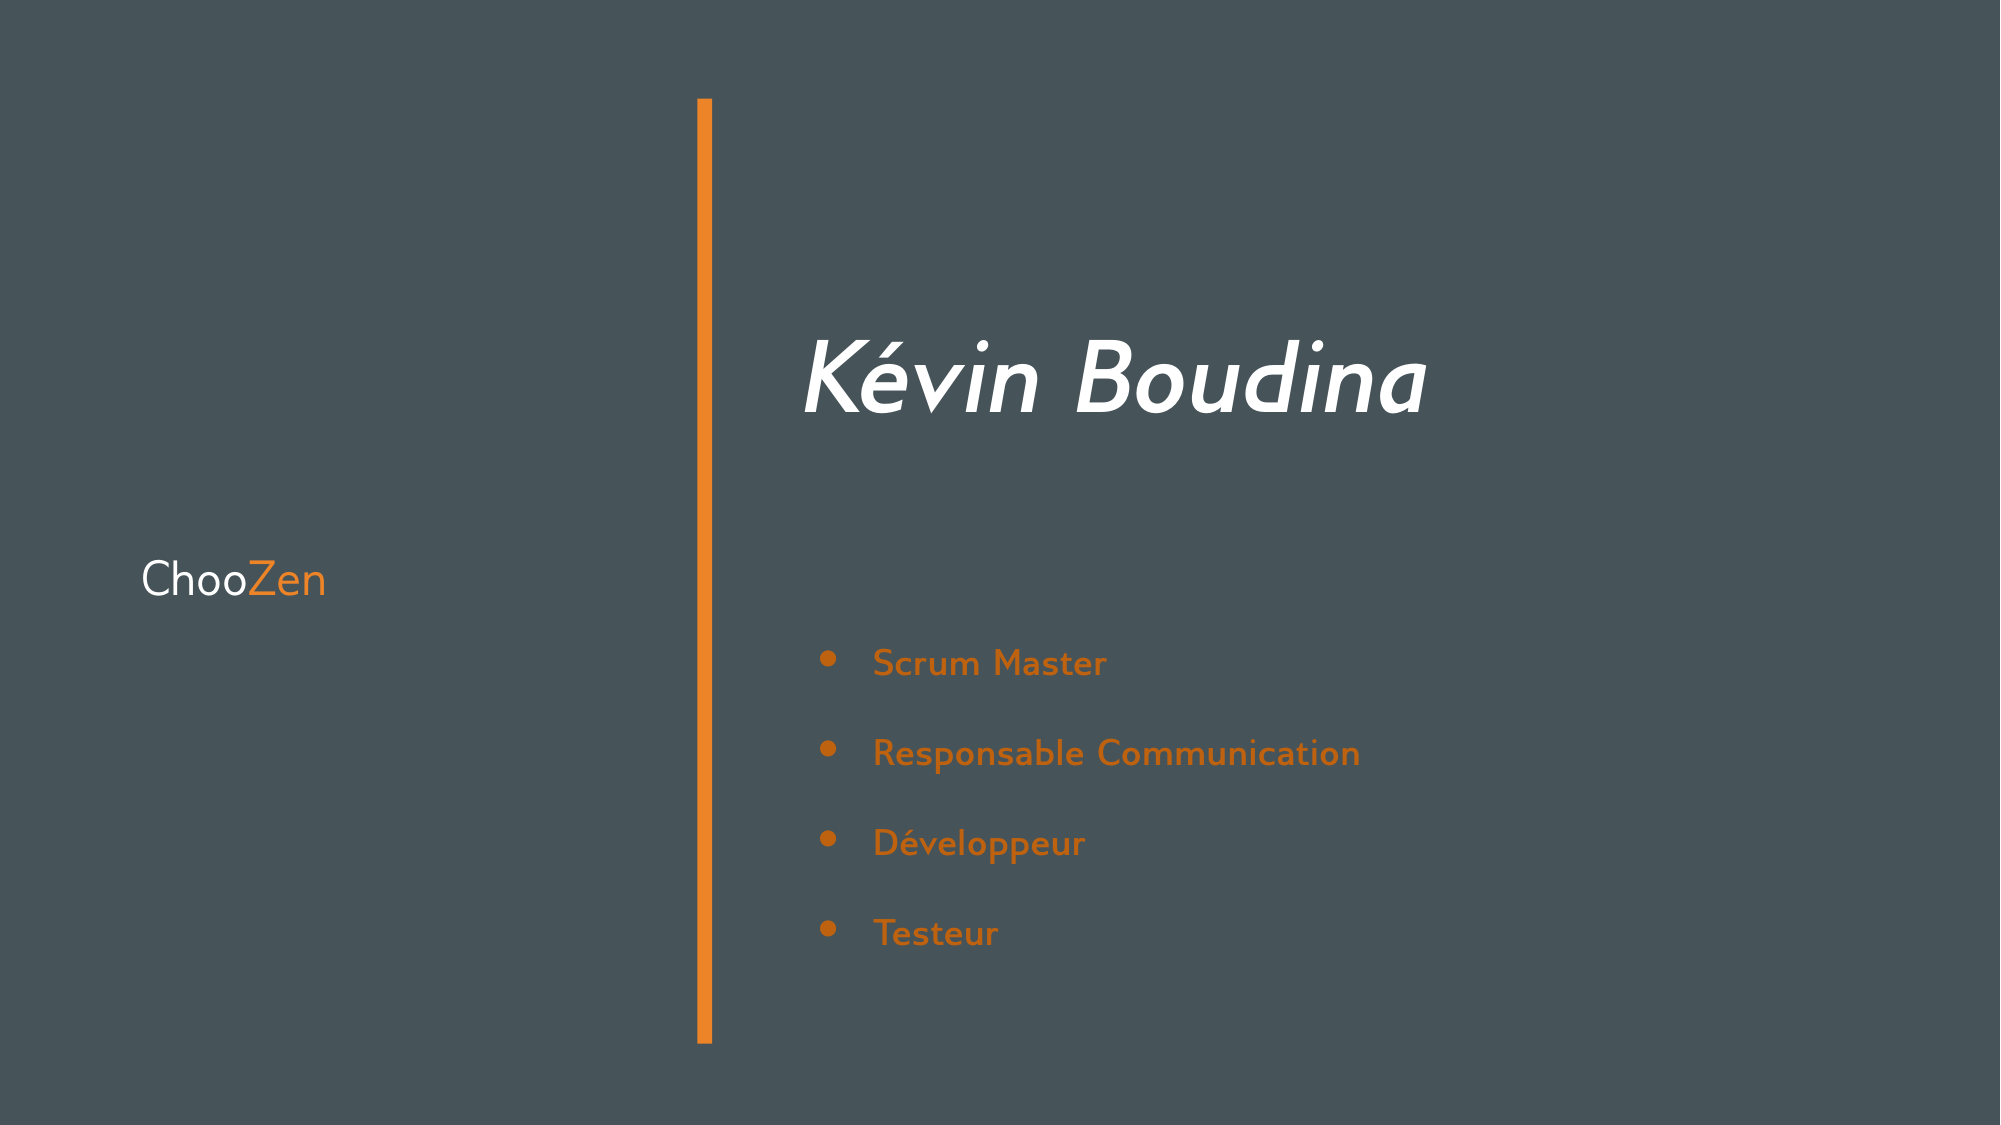

Kévin Boudina
# ChooZen
Scrum Master
Responsable Communication
Développeur
Testeur